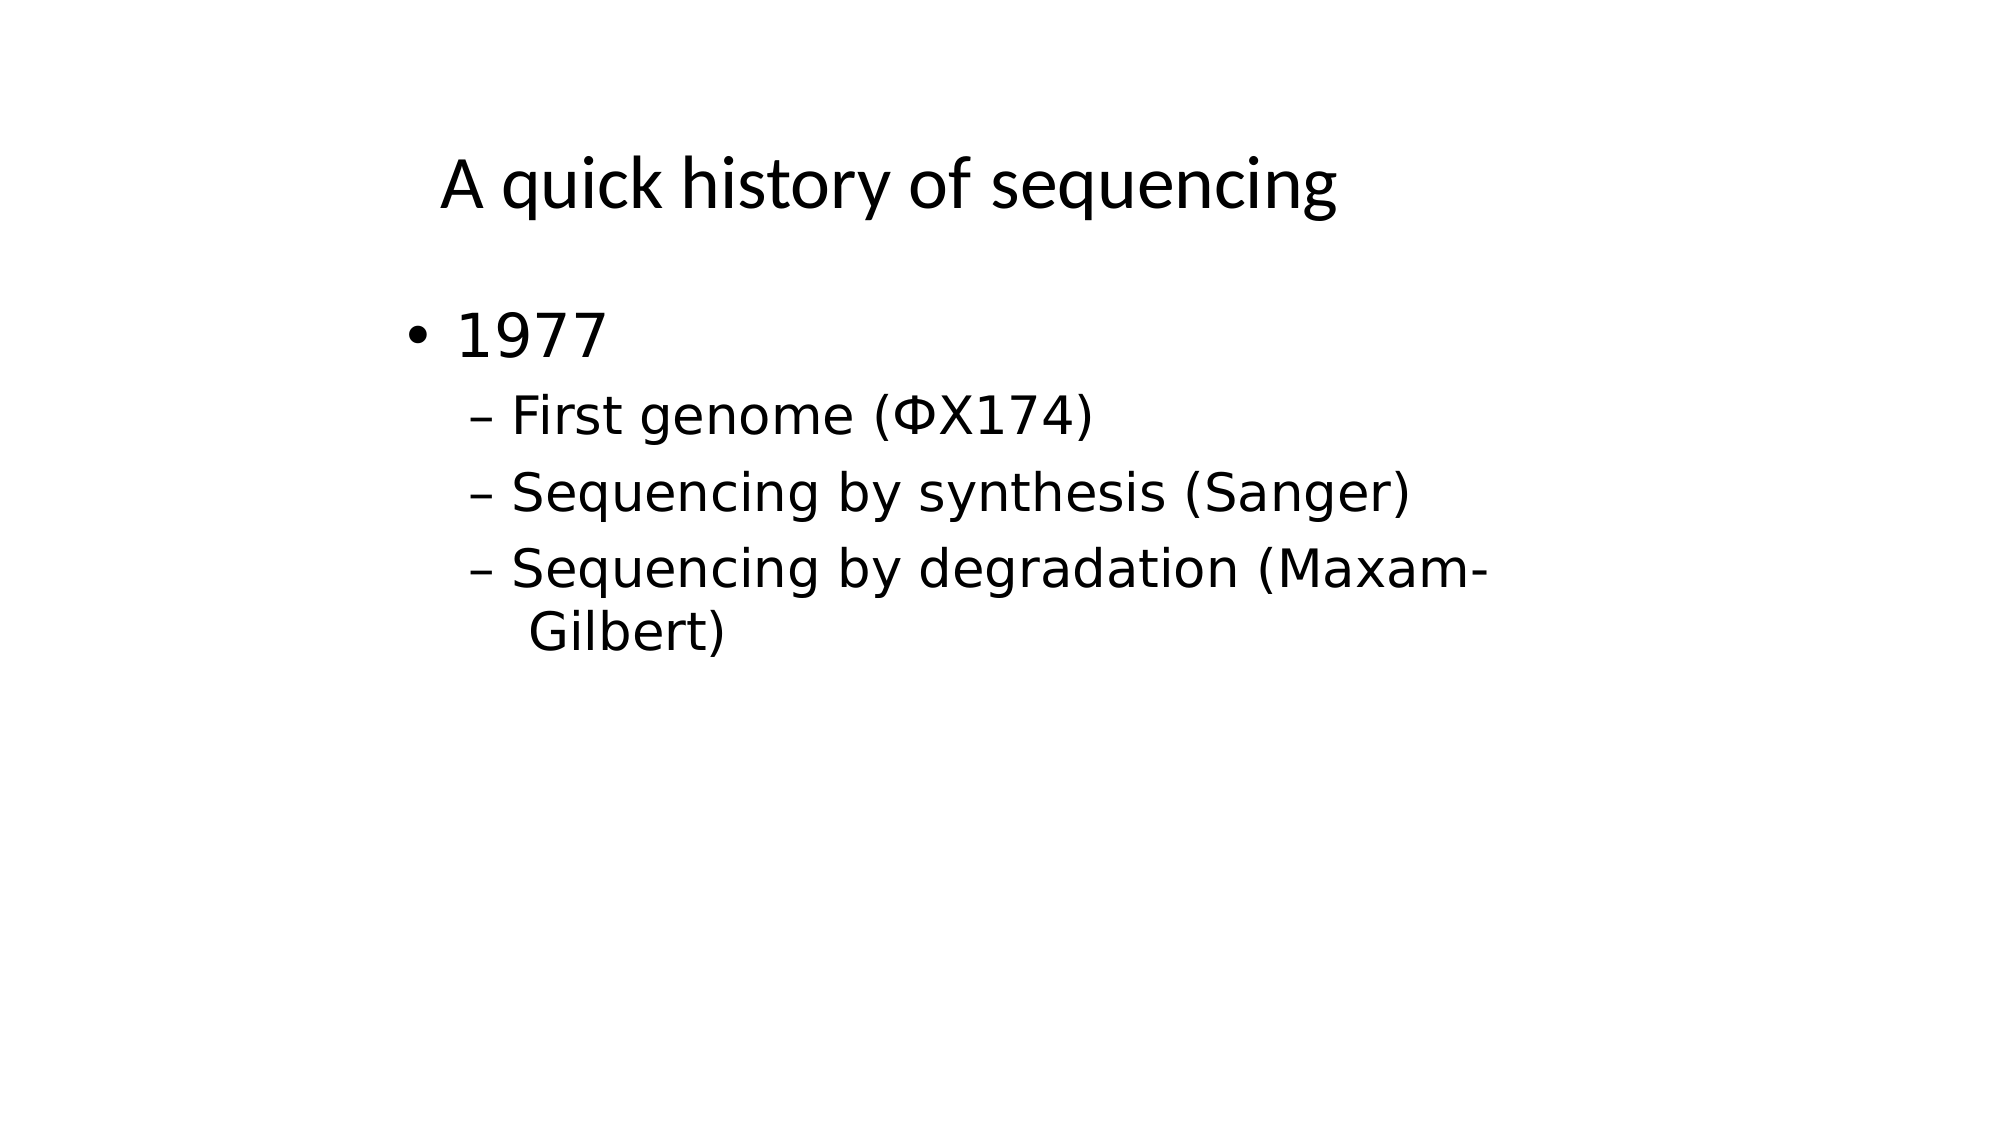

# A quick history of sequencing
• 1977
– First genome (ФX174)
– Sequencing by synthesis (Sanger)
– Sequencing by degradation (Maxam-  Gilbert)